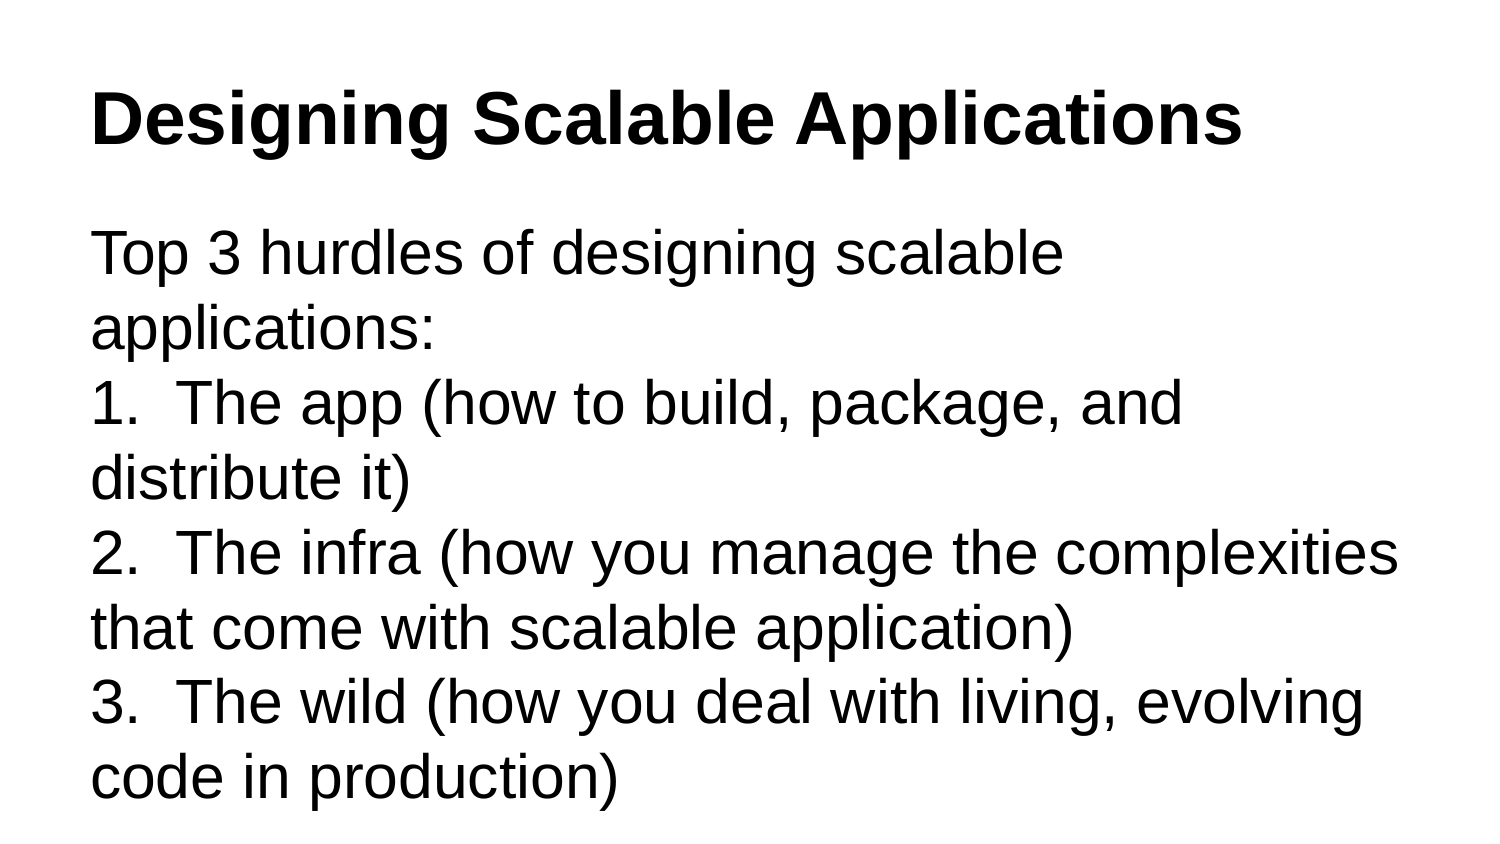

# Designing Scalable Applications
Top 3 hurdles of designing scalable applications:
1.  The app (how to build, package, and distribute it)
2.  The infra (how you manage the complexities that come with scalable application)
3.  The wild (how you deal with living, evolving code in production)